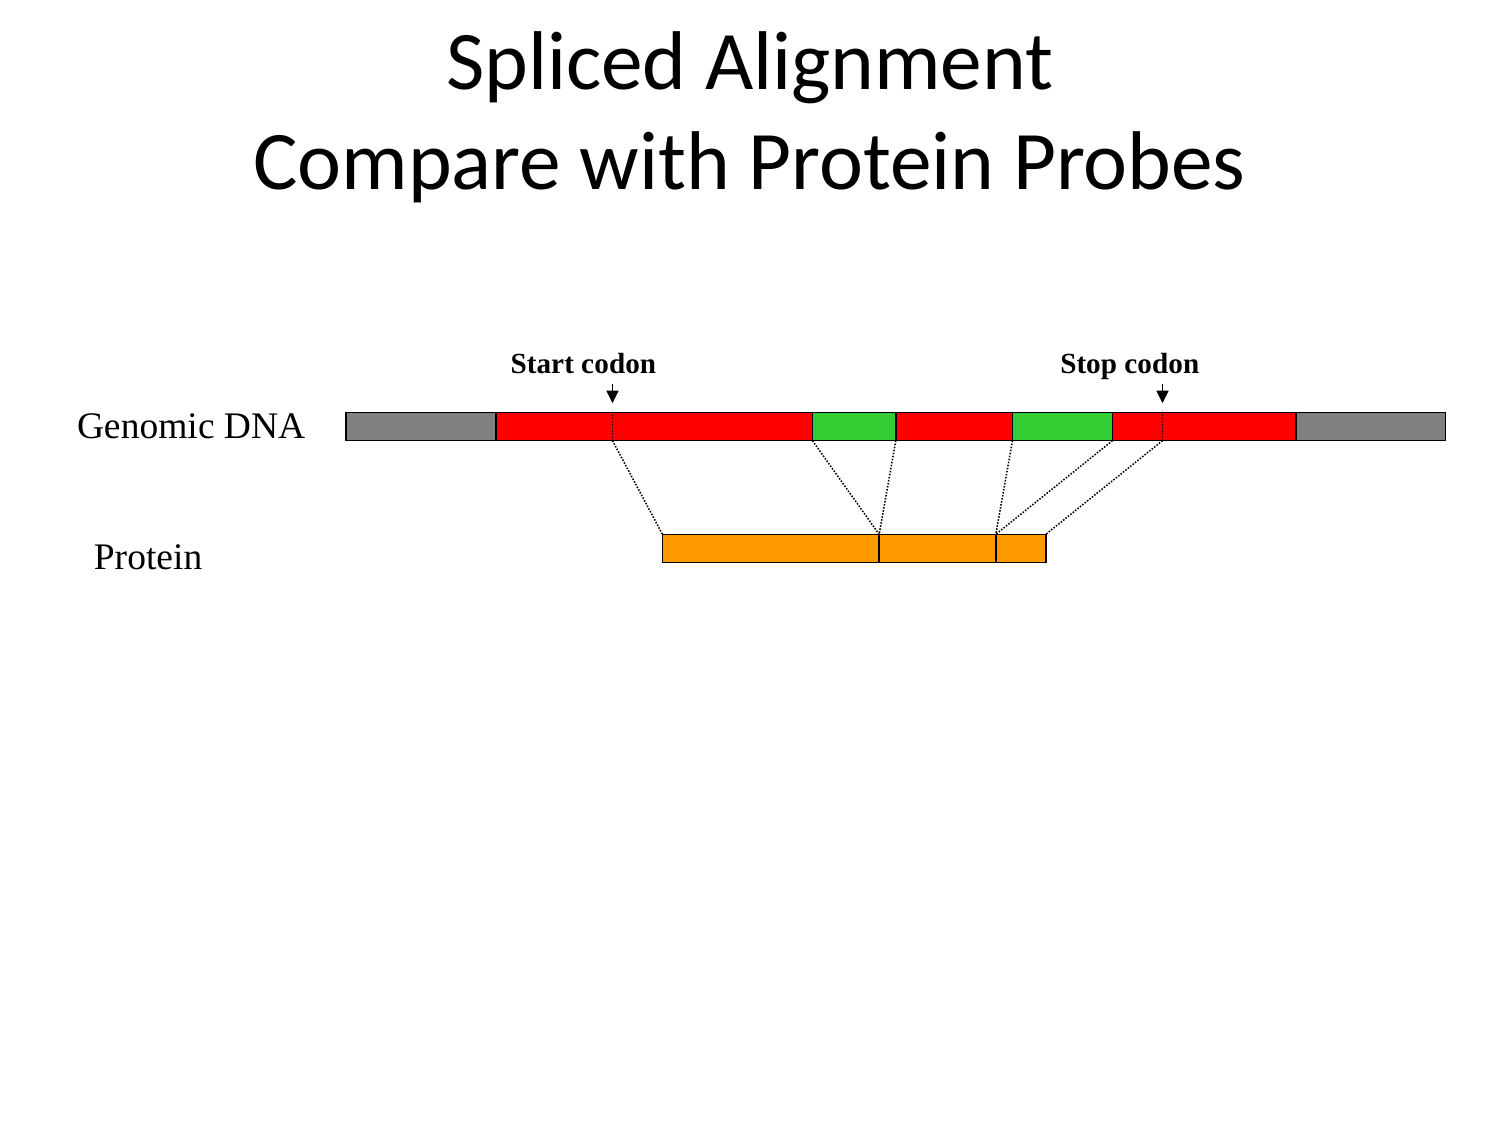

Spliced Alignment
Compare with Protein Probes

Start codon
Stop codon

Genomic DNA

Protein